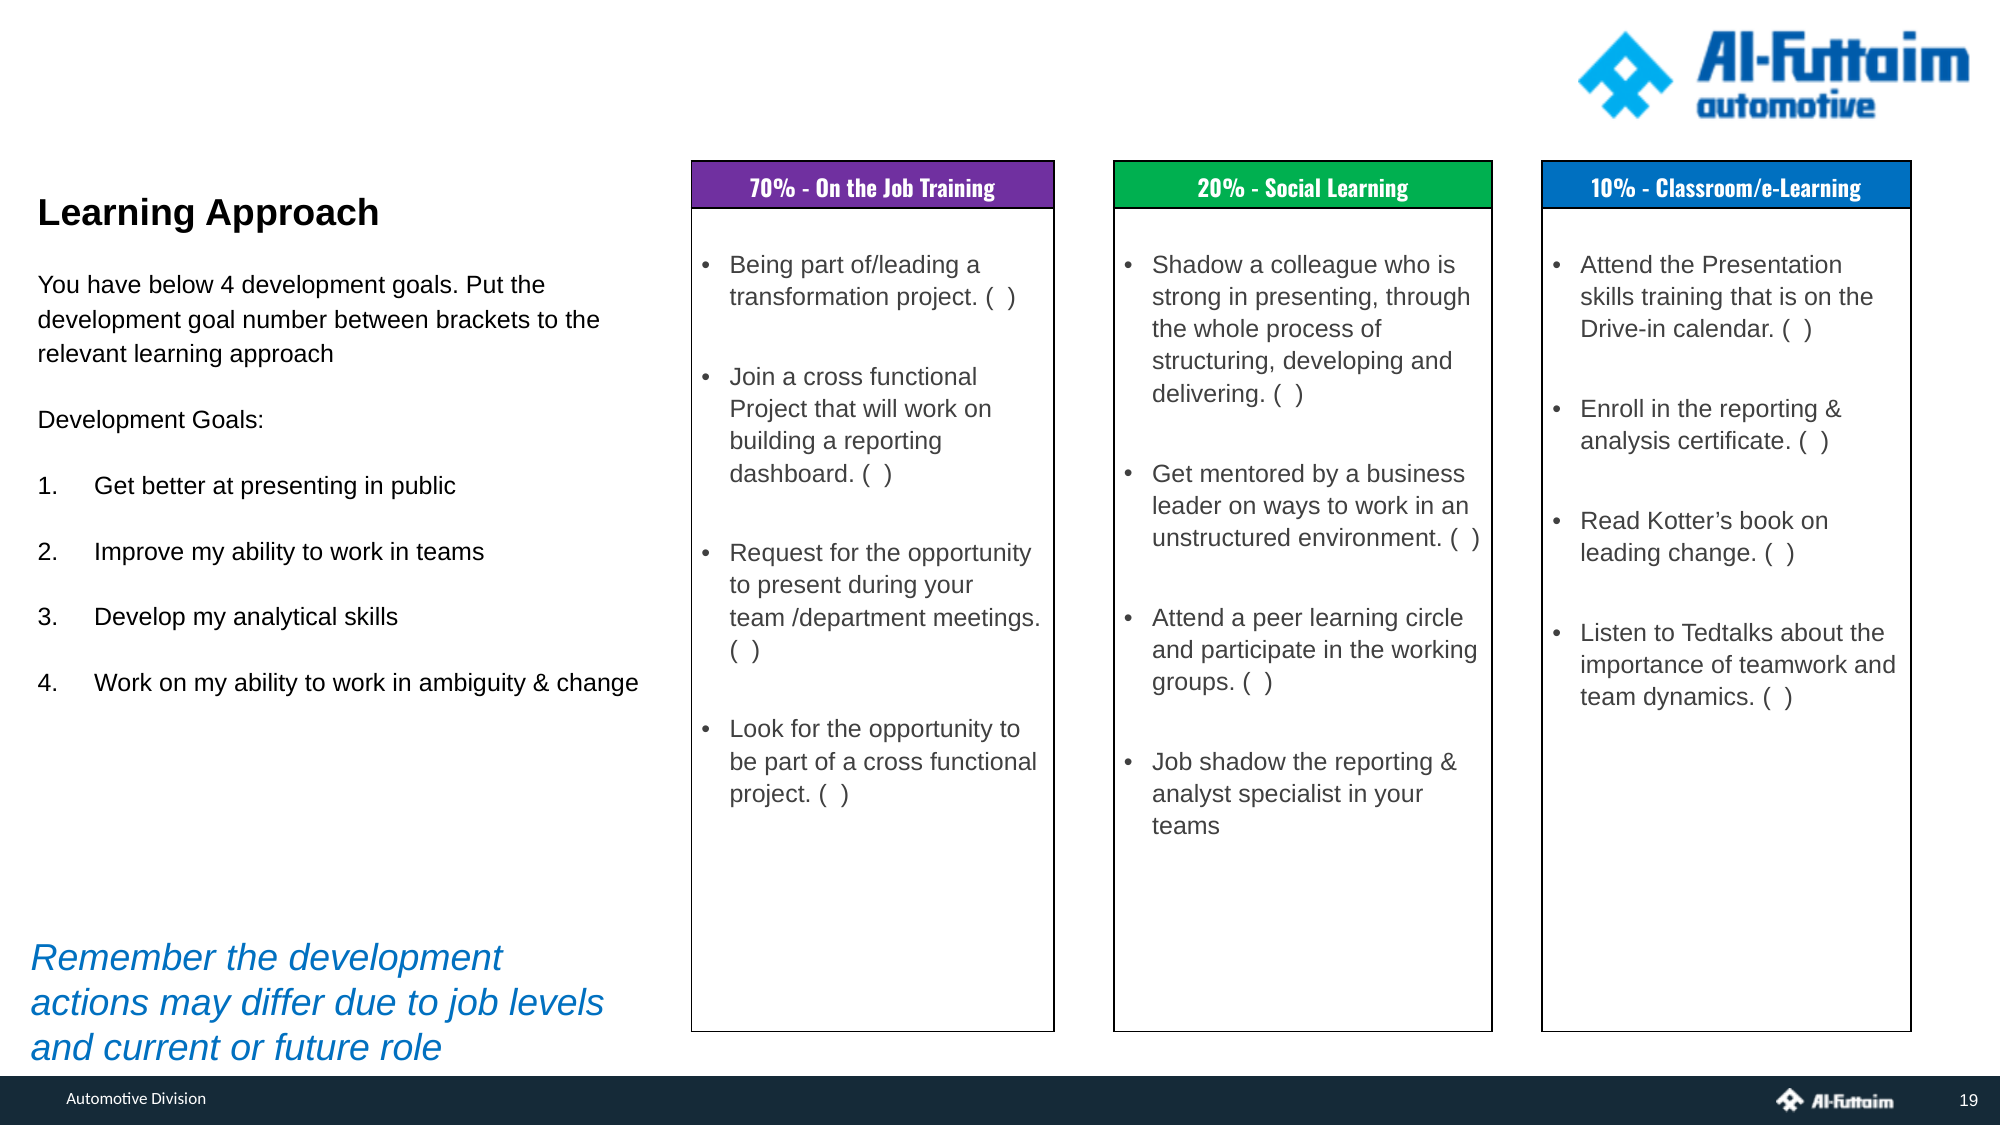

| 70% - On the Job Training |  | 20% - Social Learning |  | 10% - Classroom/e-Learning |
| --- | --- | --- | --- | --- |
| Being part of/leading a transformation project. ( ) Join a cross functional Project that will work on building a reporting dashboard. ( ) Request for the opportunity to present during your team /department meetings. ( ) Look for the opportunity to be part of a cross functional project. ( ) |  | Shadow a colleague who is strong in presenting, through the whole process of structuring, developing and delivering. ( ) Get mentored by a business leader on ways to work in an unstructured environment. ( ) Attend a peer learning circle and participate in the working groups. ( ) Job shadow the reporting & analyst specialist in your teams |  | Attend the Presentation skills training that is on the Drive-in calendar. ( ) Enroll in the reporting & analysis certificate. ( ) Read Kotter’s book on leading change. ( ) Listen to Tedtalks about the importance of teamwork and team dynamics. ( ) |
Learning Approach
You have below 4 development goals. Put the development goal number between brackets to the relevant learning approach
Development Goals:
Get better at presenting in public
Improve my ability to work in teams
Develop my analytical skills
Work on my ability to work in ambiguity & change

Remember the development actions may differ due to job levels and current or future role